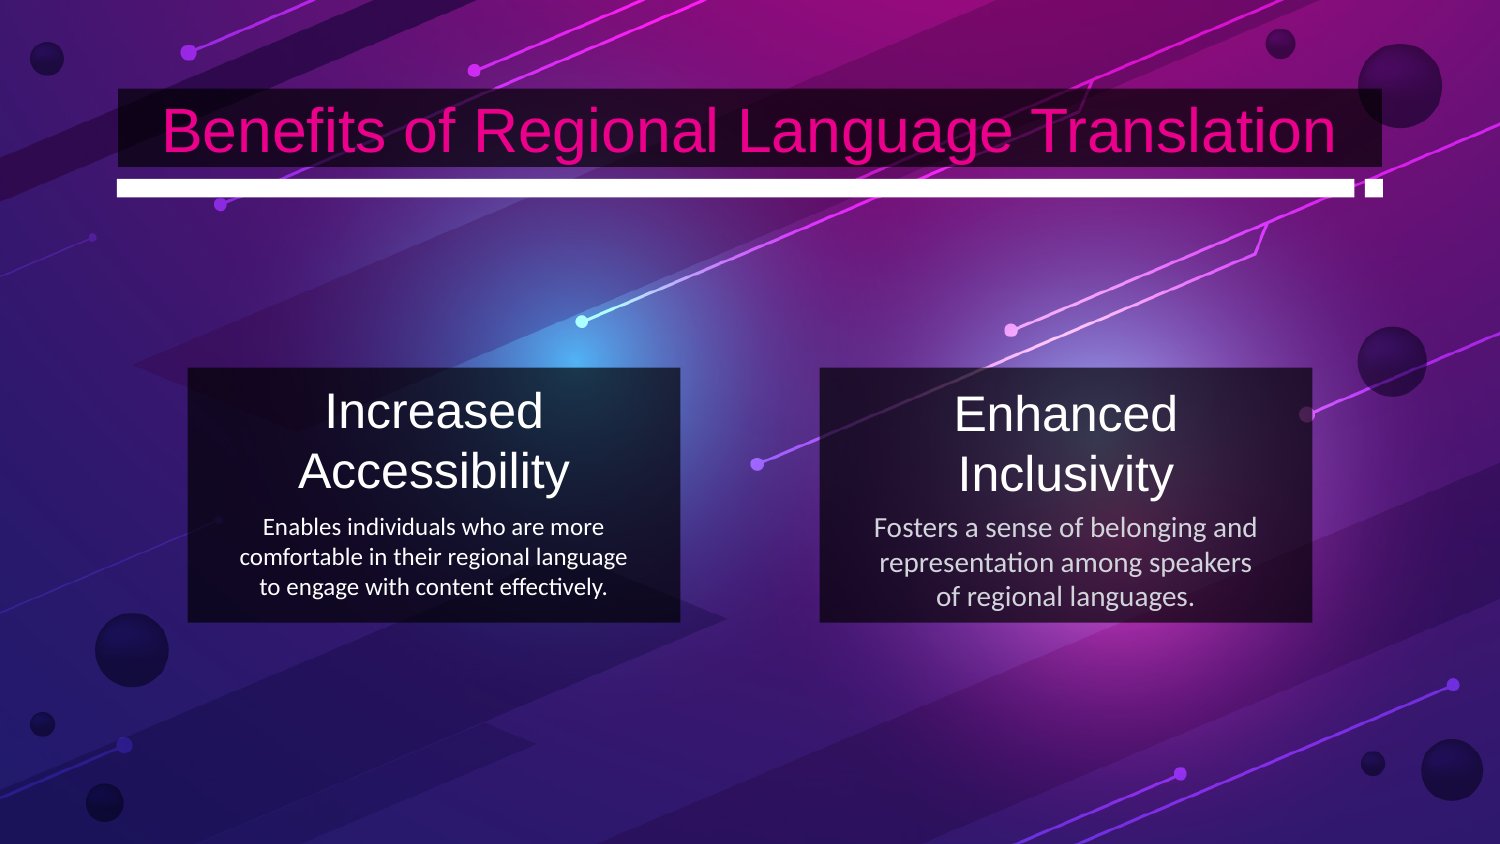

# Benefits of Regional Language Translation

Increased Accessibility
Enhanced Inclusivity
Fosters a sense of belonging and representation among speakers of regional languages.
Enables individuals who are more comfortable in their regional language to engage with content effectively.